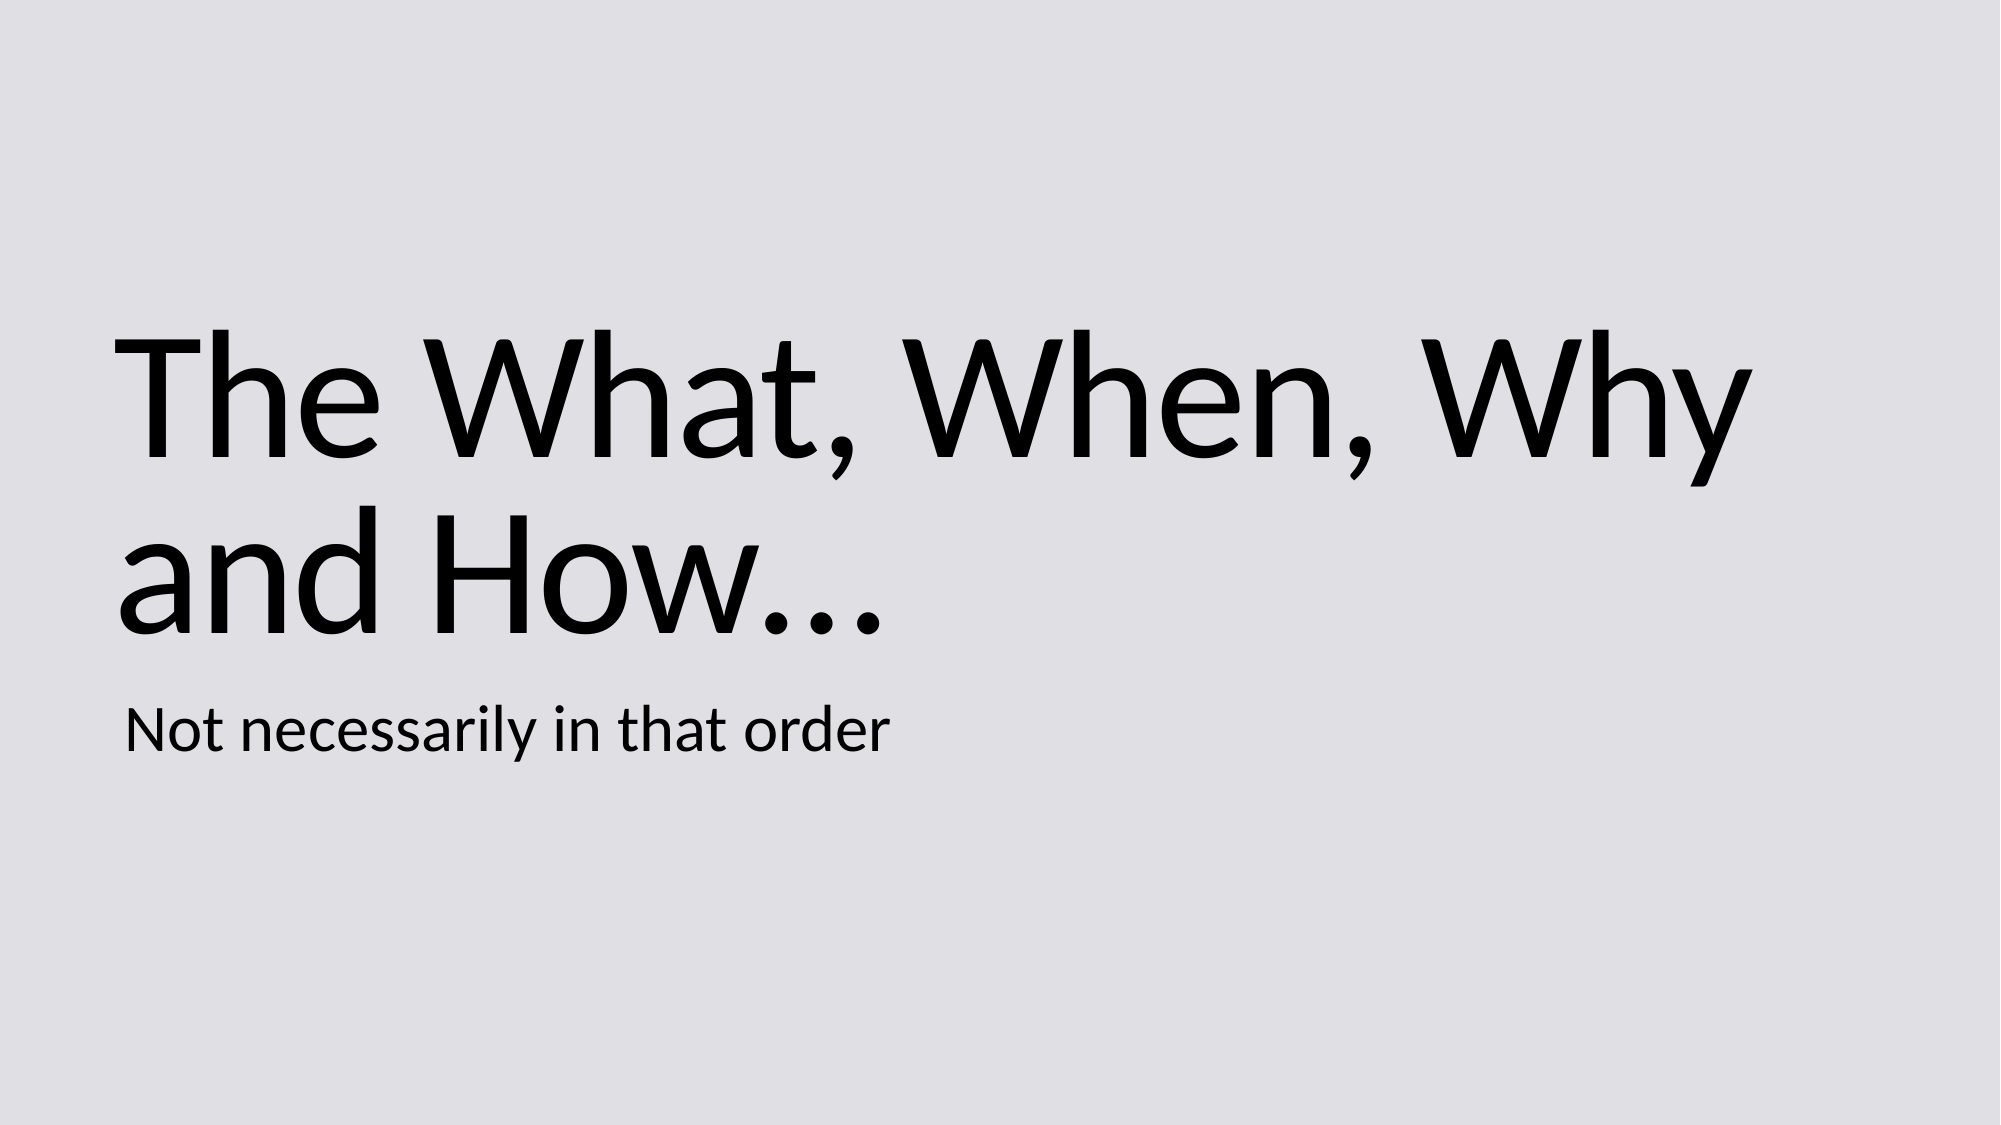

# The What, When, Why and How…
Not necessarily in that order